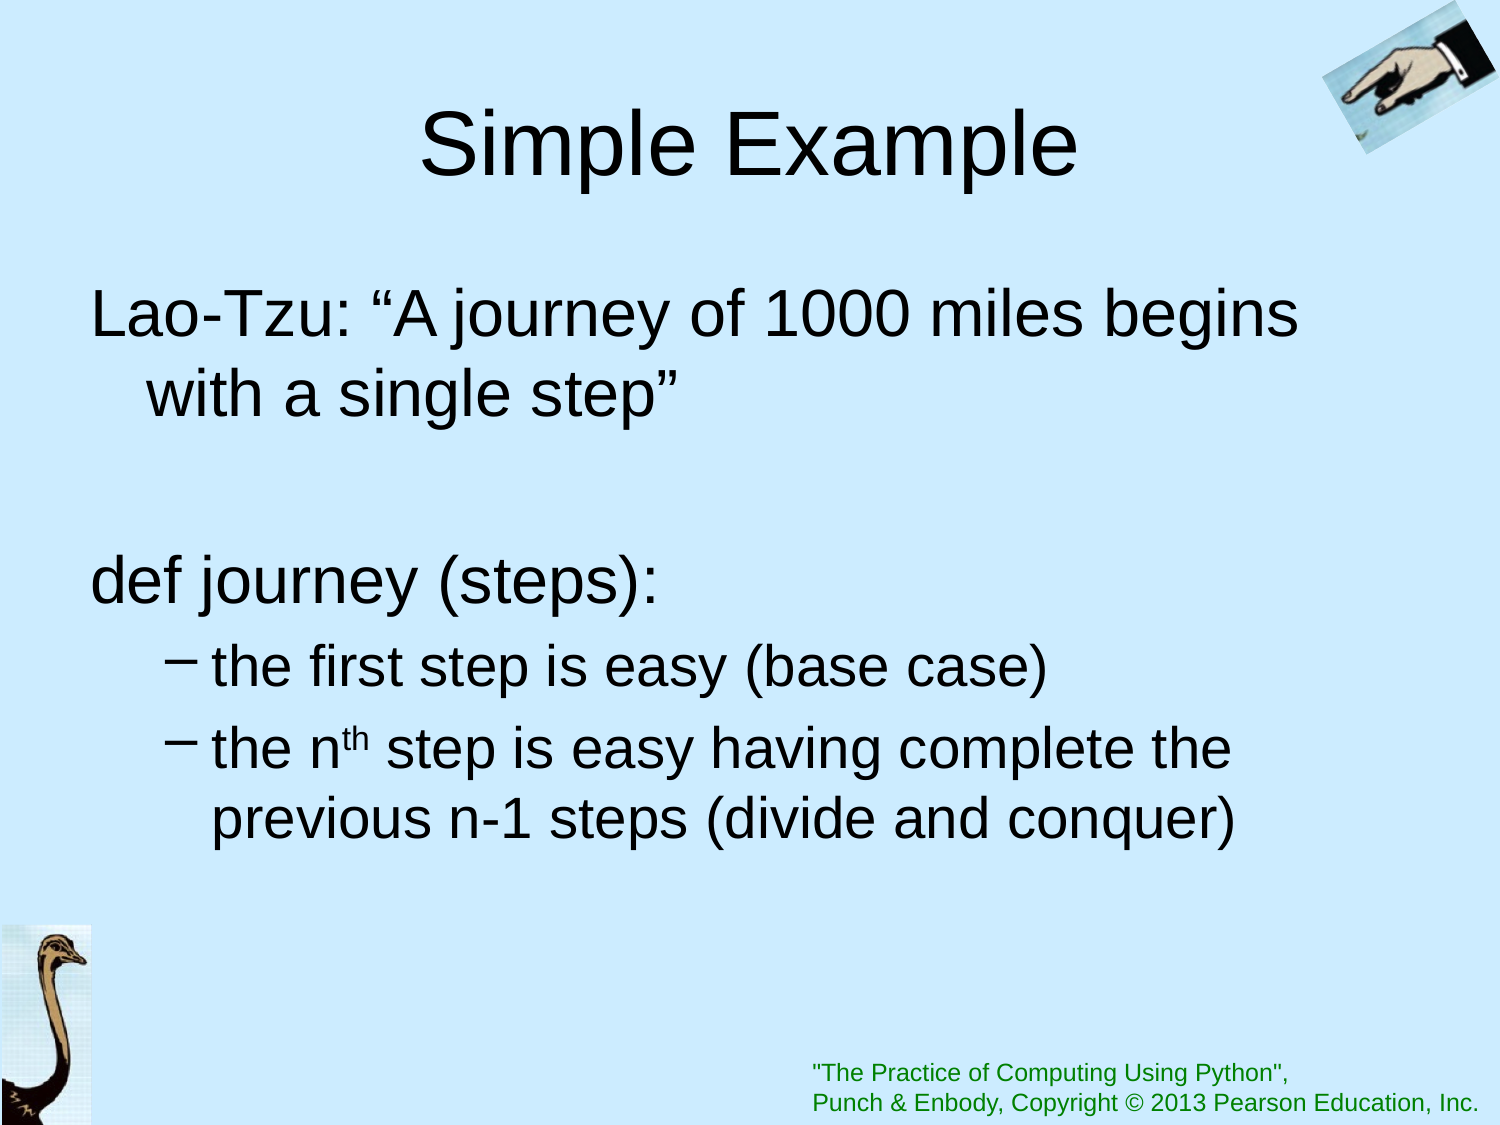

# Simple Example
Lao-Tzu: “A journey of 1000 miles begins with a single step”

def journey (steps):
the first step is easy (base case)
the nth step is easy having complete the previous n-1 steps (divide and conquer)